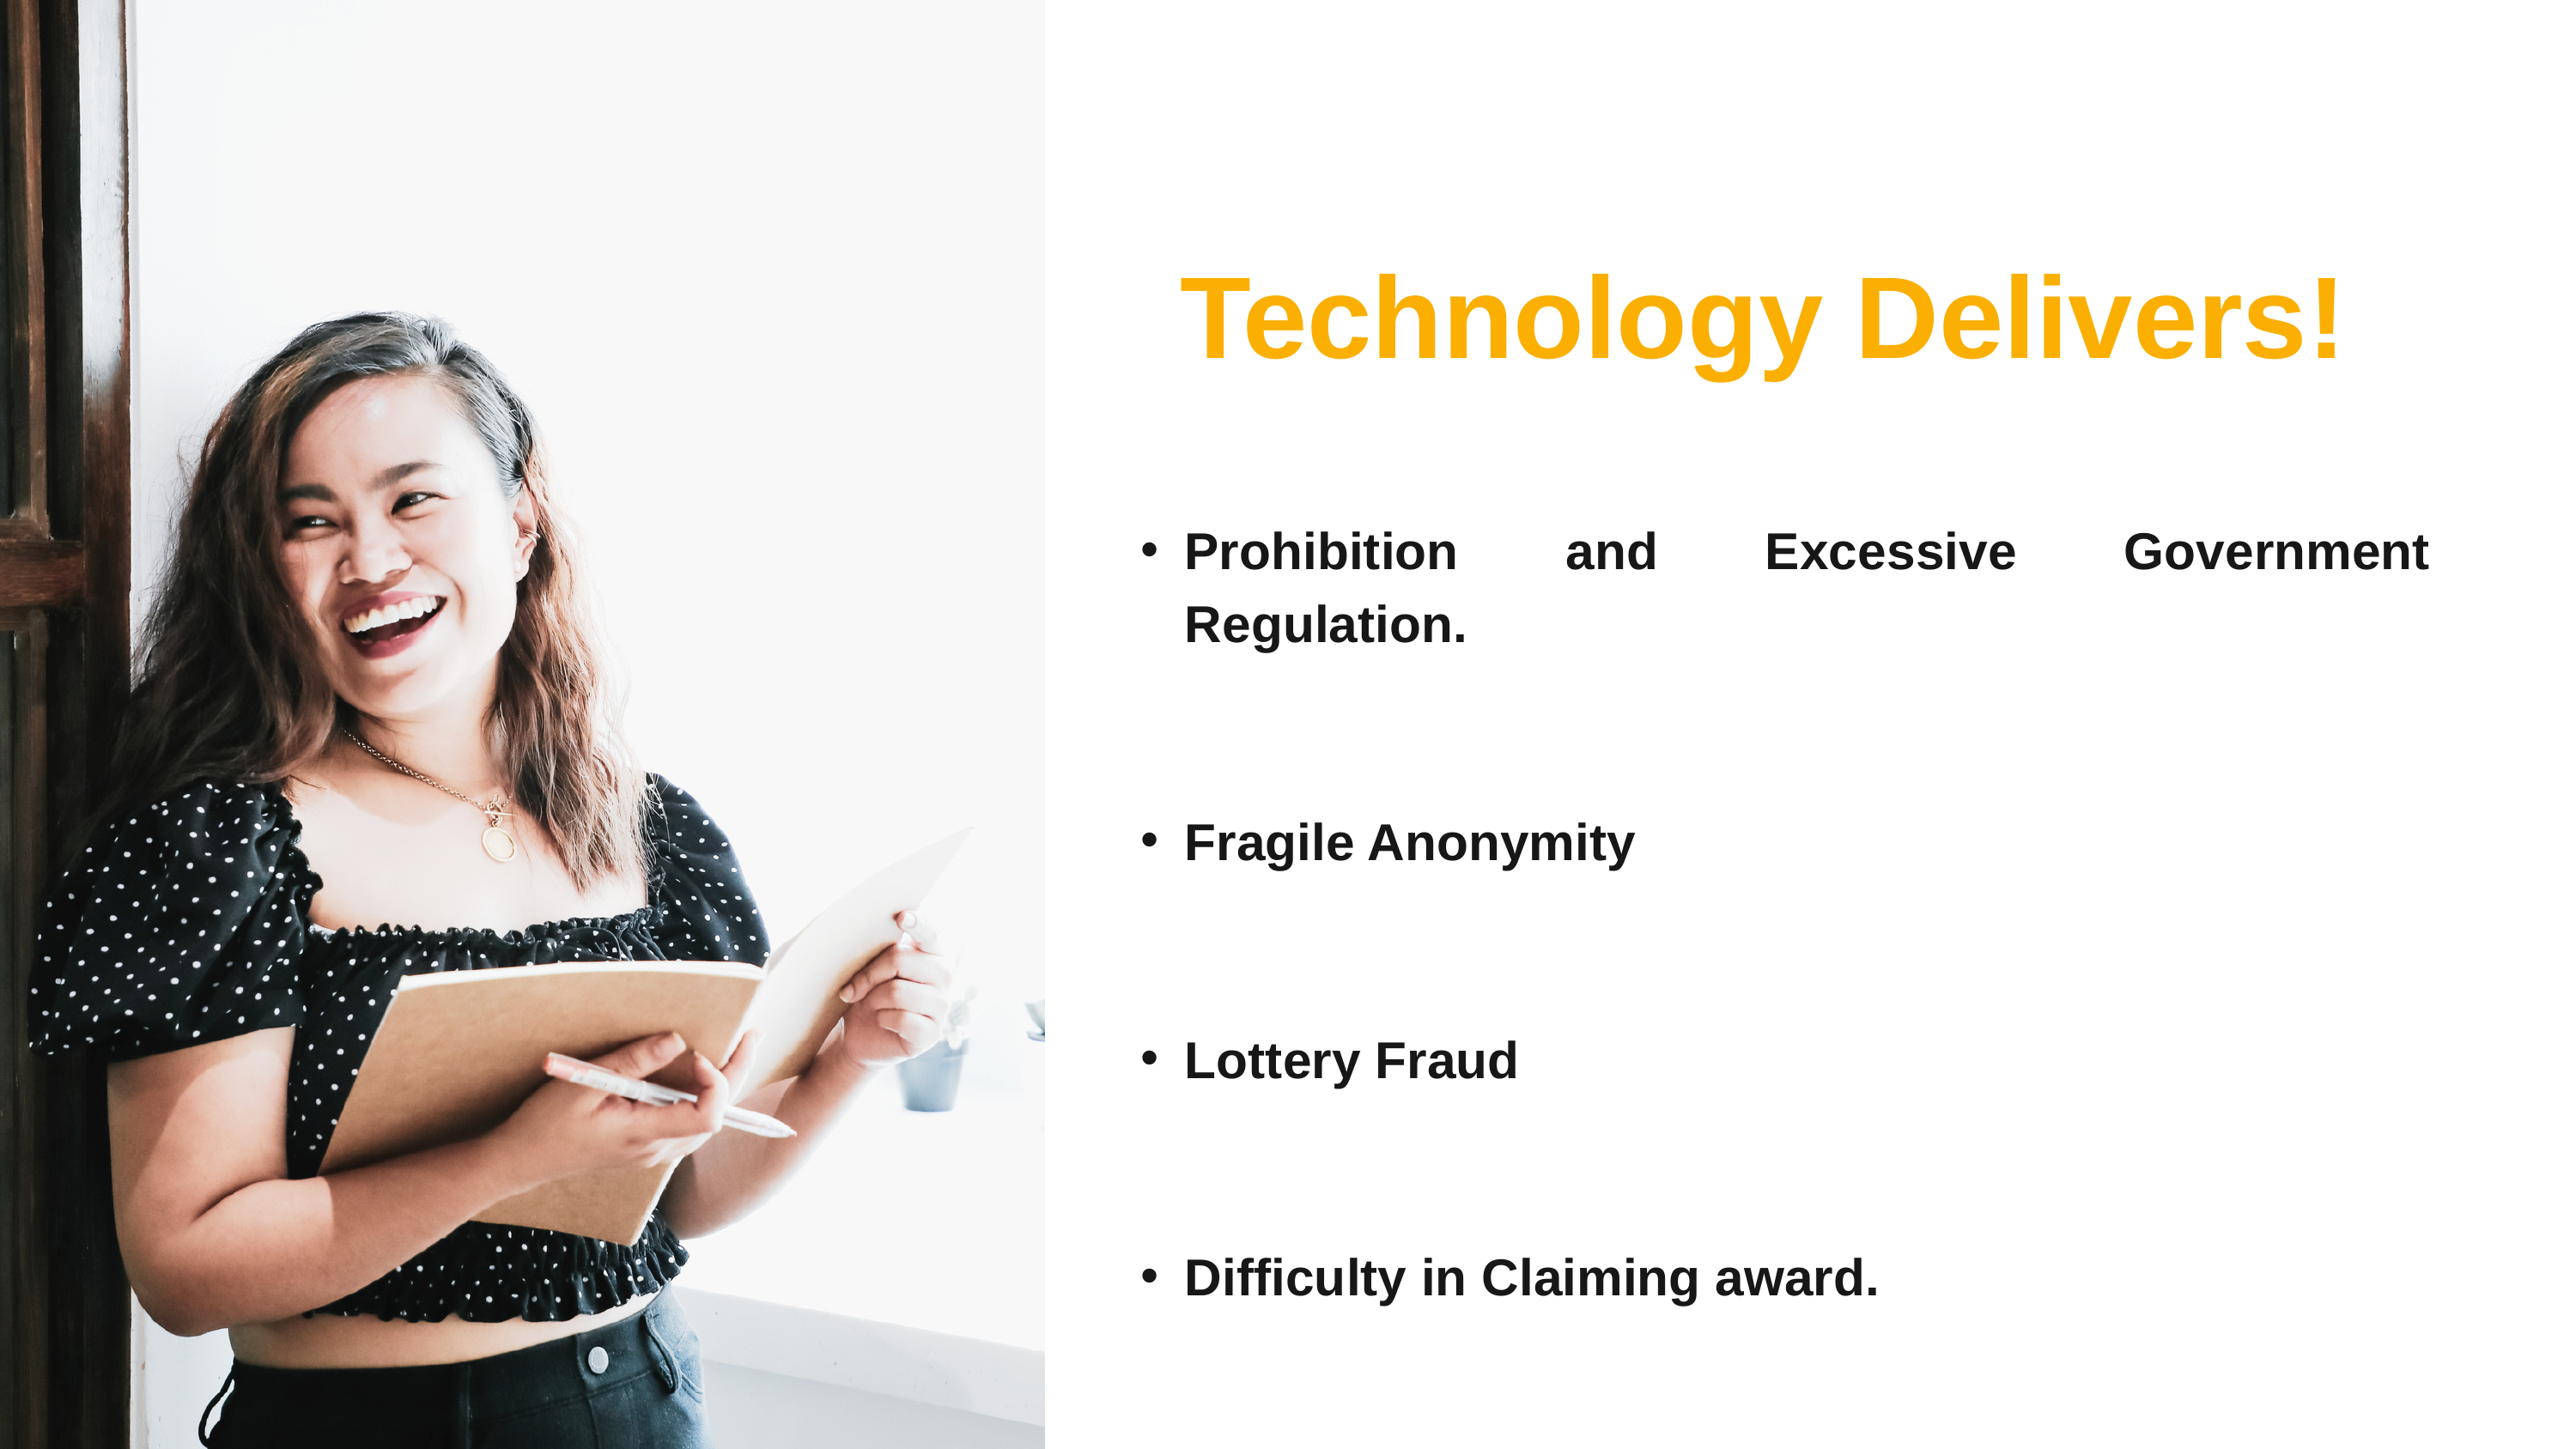

Technology Delivers!
Prohibition and Excessive Government Regulation.

Fragile Anonymity

Lottery Fraud

Difficulty in Claiming award.